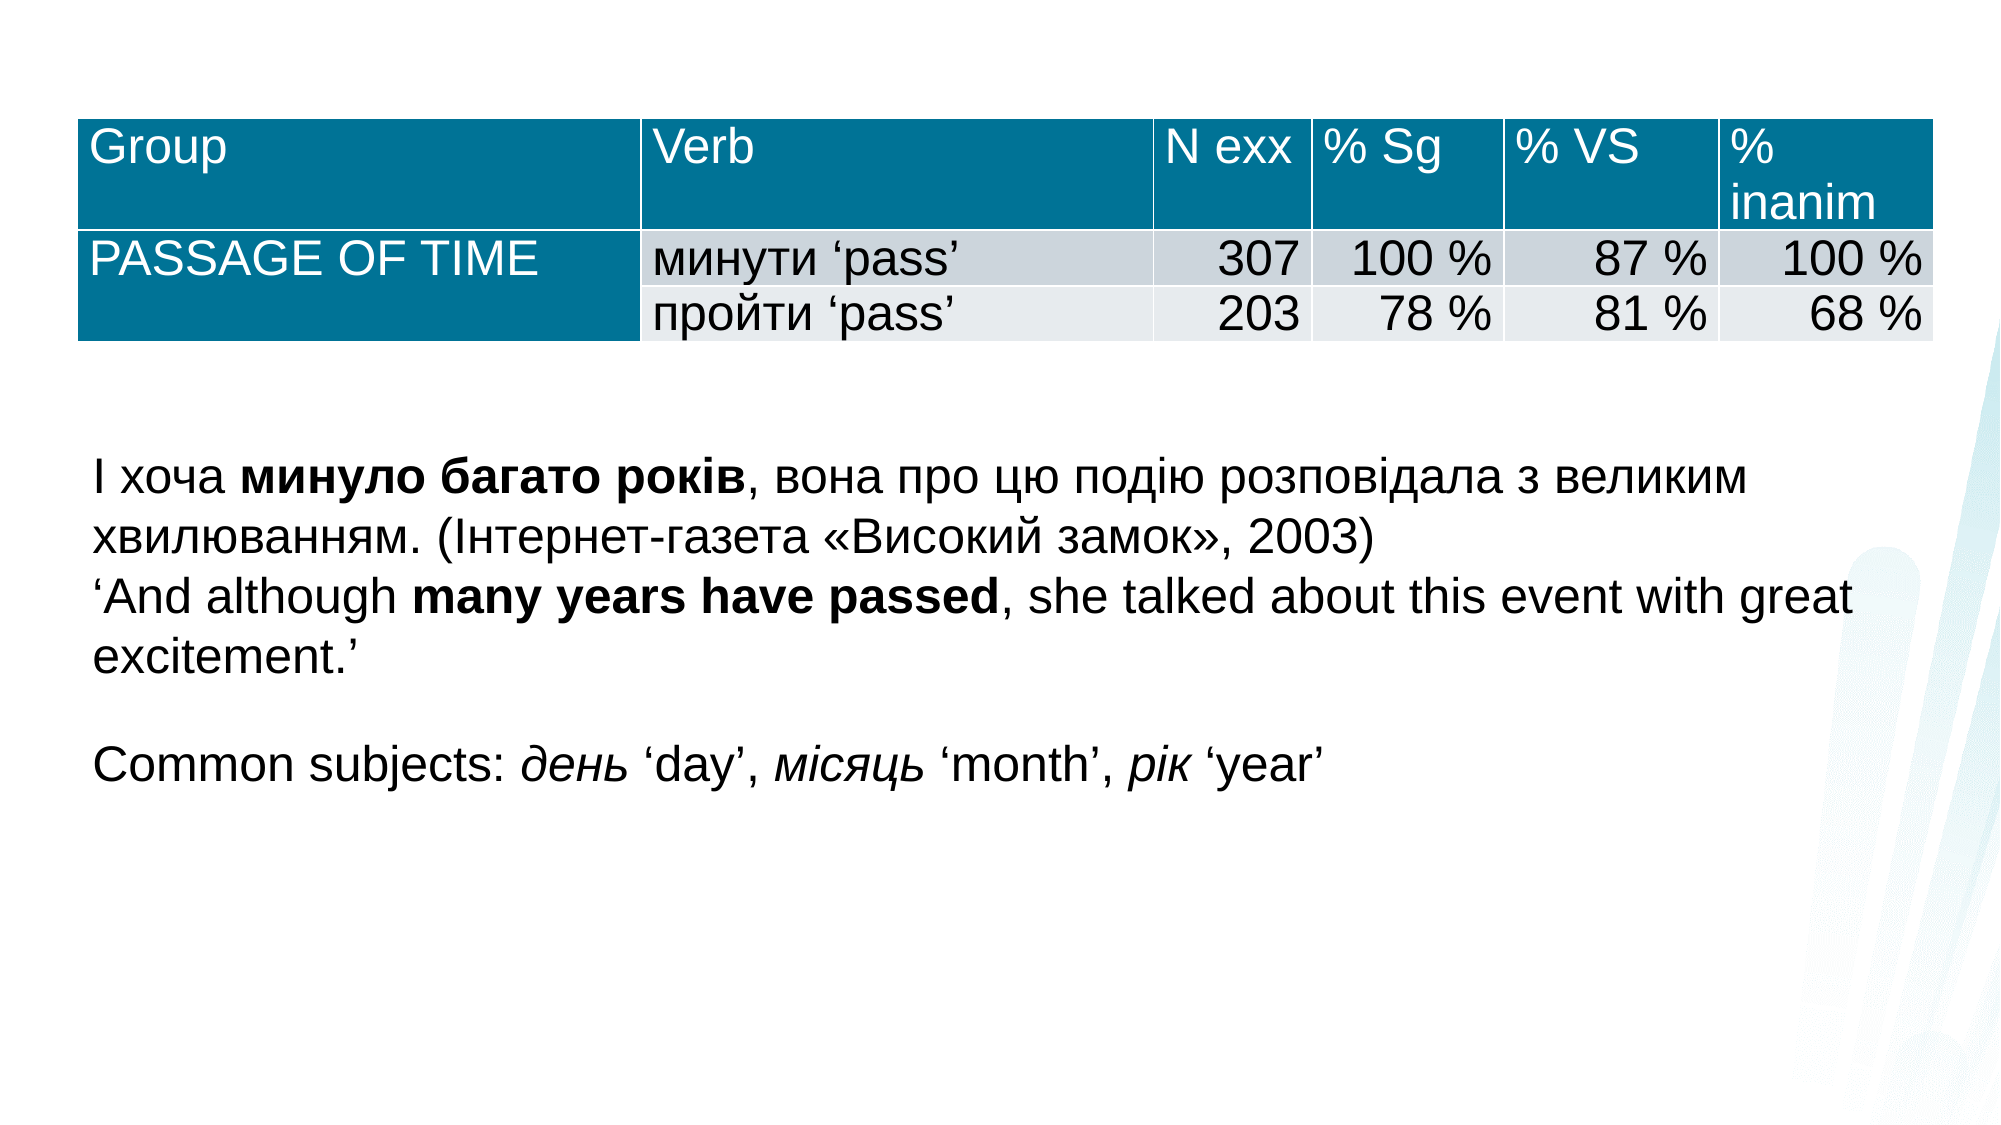

| Group | Verb | N exx | % Sg | % VS | % inanim |
| --- | --- | --- | --- | --- | --- |
| passage of time | минути ‘pass’ | 307 | 100 % | 87 % | 100 % |
|  | пройти ‘pass’ | 203 | 78 % | 81 % | 68 % |
І хоча минуло багато років, вона про цю подію розповідала з великим хвилюванням. (Інтернет-газета «Високий замок», 2003)
‘And although many years have passed, she talked about this event with great excitement.’
Common subjects: день ‘day’, місяць ‘month’, рік ‘year’